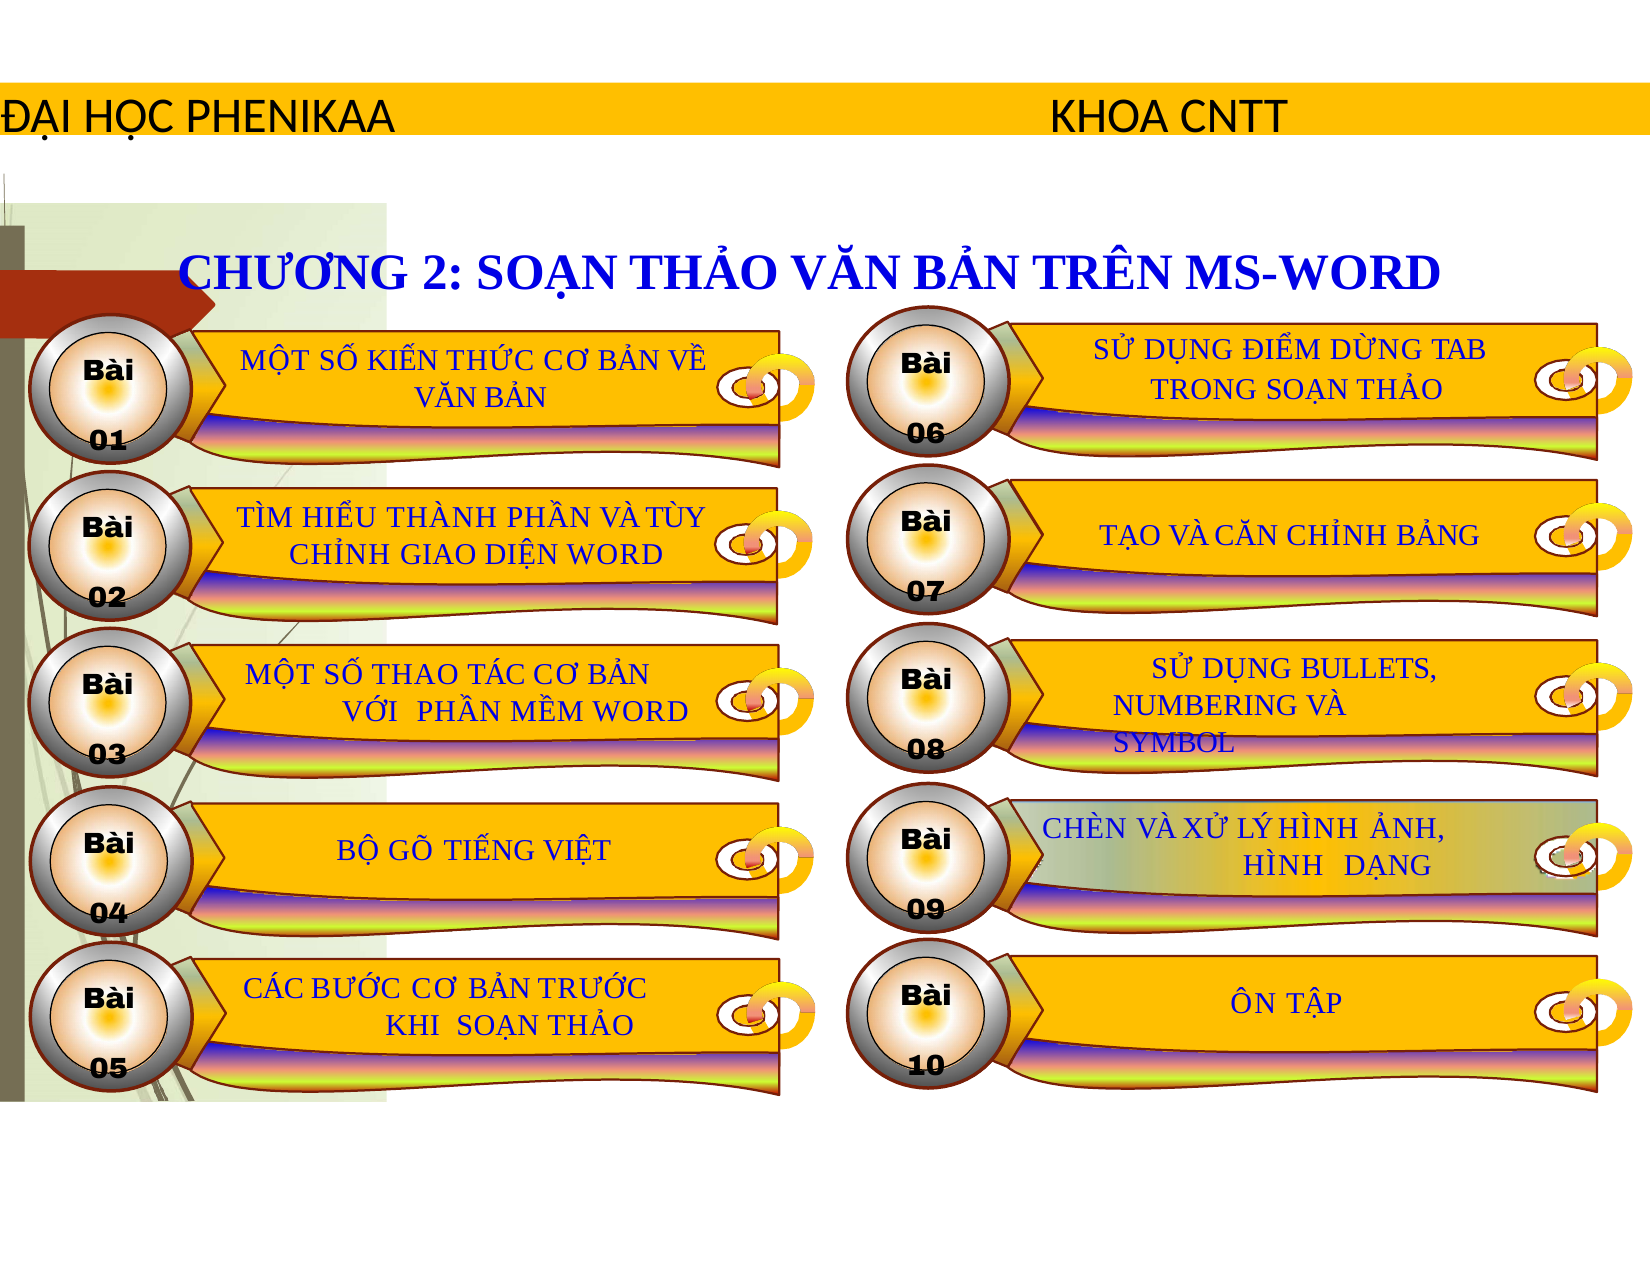

ĐẠI HỌC PHENIKAA 					KHOA CNTT

CHƯƠNG 2: SOẠN THẢO VĂN BẢN TRÊN MS-WORD

SỬ DỤNG ĐIỂM DỪNG TAB  TRONG SOẠN THẢO

MỘT SỐ KIẾN THỨC CƠ BẢN VỀ  VĂN BẢN
Bài  06
Bài  01

TÌM HIỂU THÀNH PHẦN VÀ TÙY  CHỈNH GIAO DIỆN WORD
Bài  07
Bài  02
TẠO VÀ CĂN CHỈNH BẢNG

SỬ DỤNG BULLETS,  NUMBERING VÀ SYMBOL
MỘT SỐ THAO TÁC CƠ BẢN VỚI  PHẦN MỀM WORD
Bài  08
Bài  03

CHÈN VÀ XỬ LÝ HÌNH ẢNH, HÌNH  DẠNG
Bài  09
Bài  04
BỘ GÕ TIẾNG VIỆT

CÁC BƯỚC CƠ BẢN TRƯỚC KHI  SOẠN THẢO
Bài  10
Bài  05
ÔN TẬP